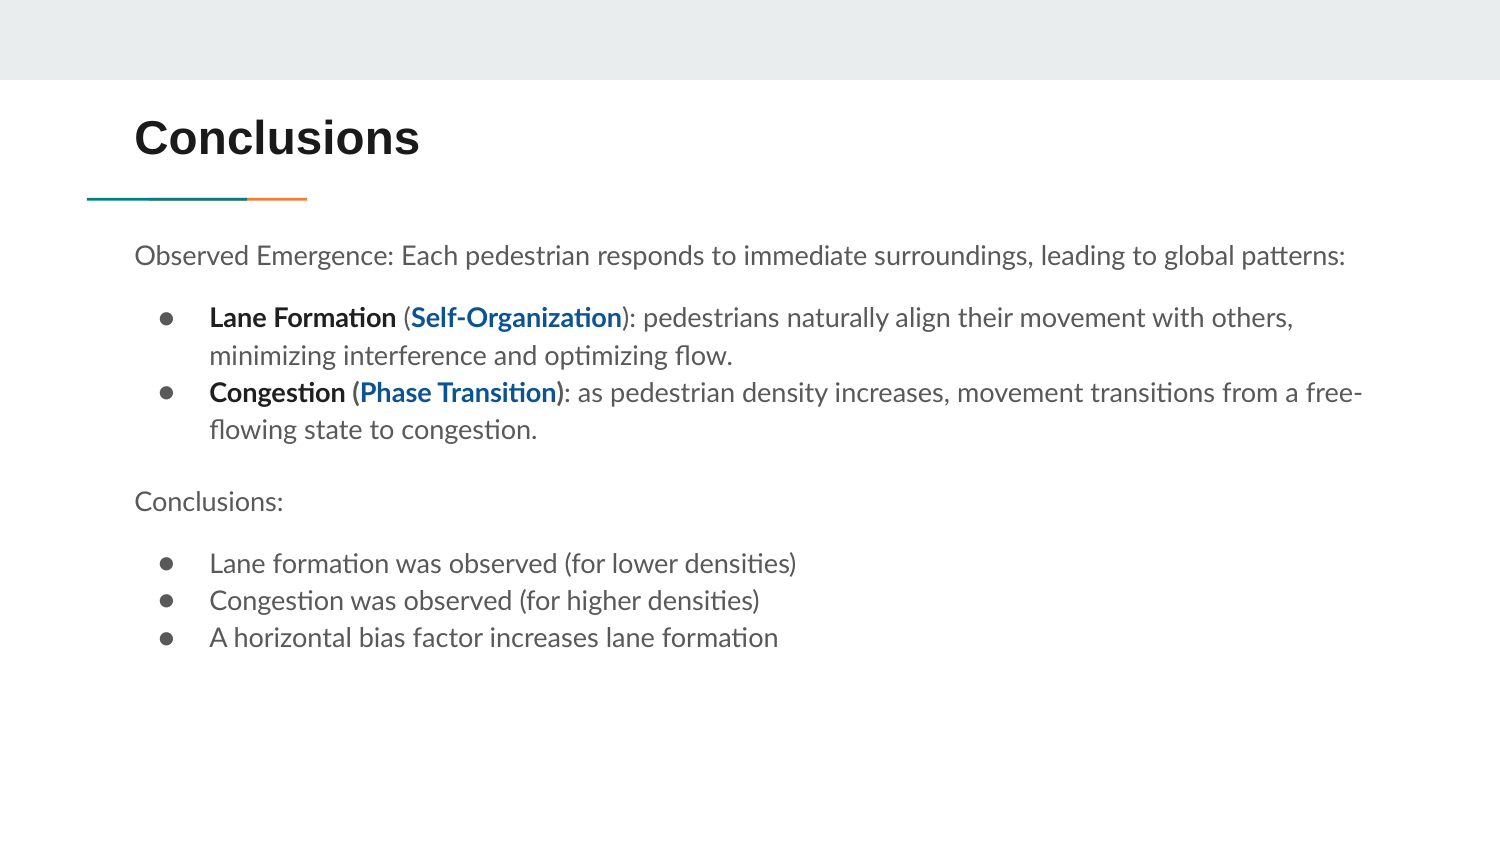

# Conclusions
Observed Emergence: Each pedestrian responds to immediate surroundings, leading to global patterns:
Lane Formation (Self-Organization): pedestrians naturally align their movement with others, minimizing interference and optimizing flow.
Congestion (Phase Transition): as pedestrian density increases, movement transitions from a free-flowing state to congestion.
Conclusions:
Lane formation was observed (for lower densities)
Congestion was observed (for higher densities)
A horizontal bias factor increases lane formation